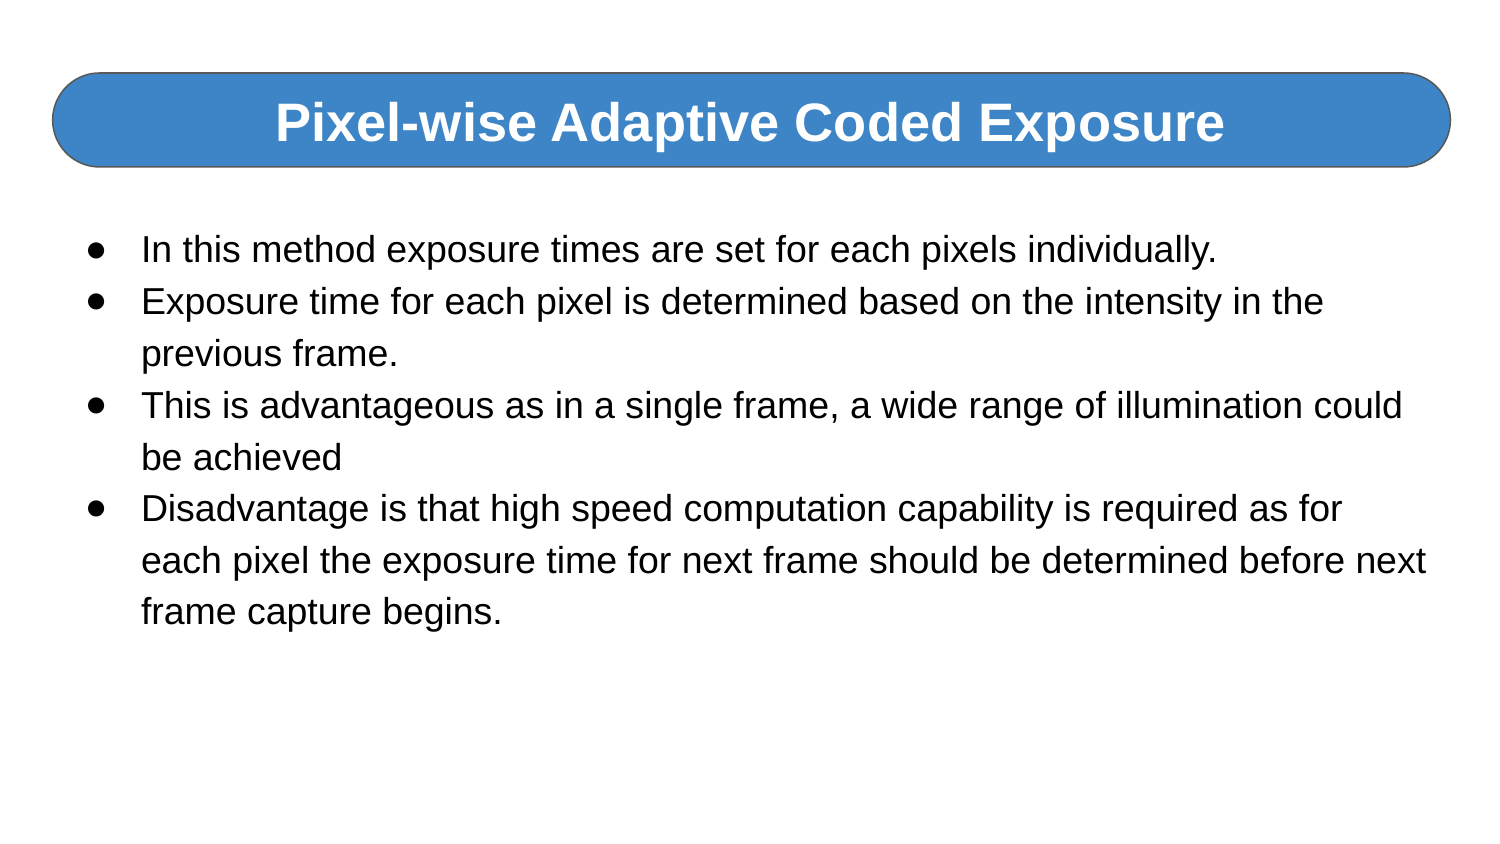

#
Pixel-wise Adaptive Coded Exposure
In this method exposure times are set for each pixels individually.
Exposure time for each pixel is determined based on the intensity in the previous frame.
This is advantageous as in a single frame, a wide range of illumination could be achieved
Disadvantage is that high speed computation capability is required as for each pixel the exposure time for next frame should be determined before next frame capture begins.